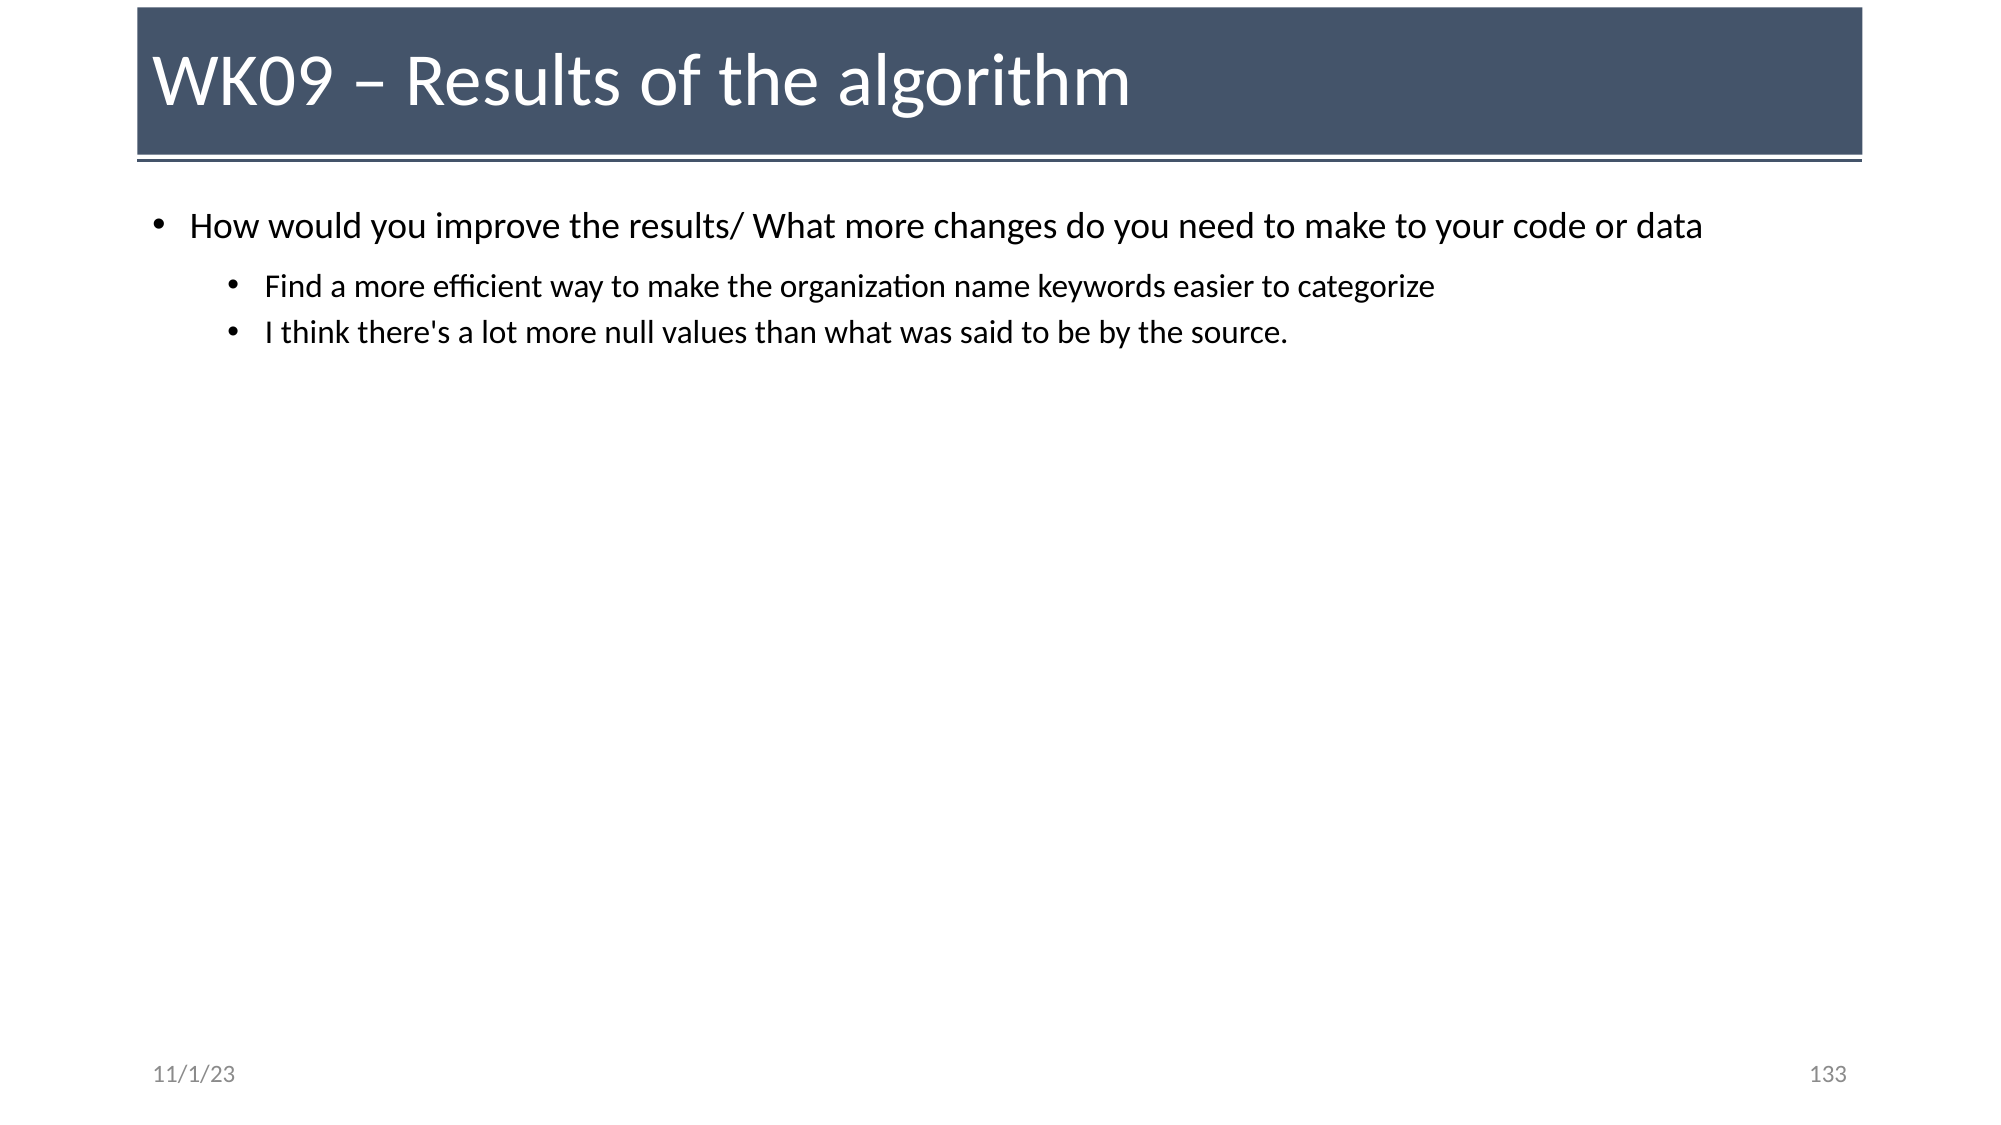

# WK09 – Results of the algorithm
How would you improve the results/ What more changes do you need to make to your code or data
Find a more efficient way to make the organization name keywords easier to categorize
I think there's a lot more null values than what was said to be by the source.

11/1/23
133